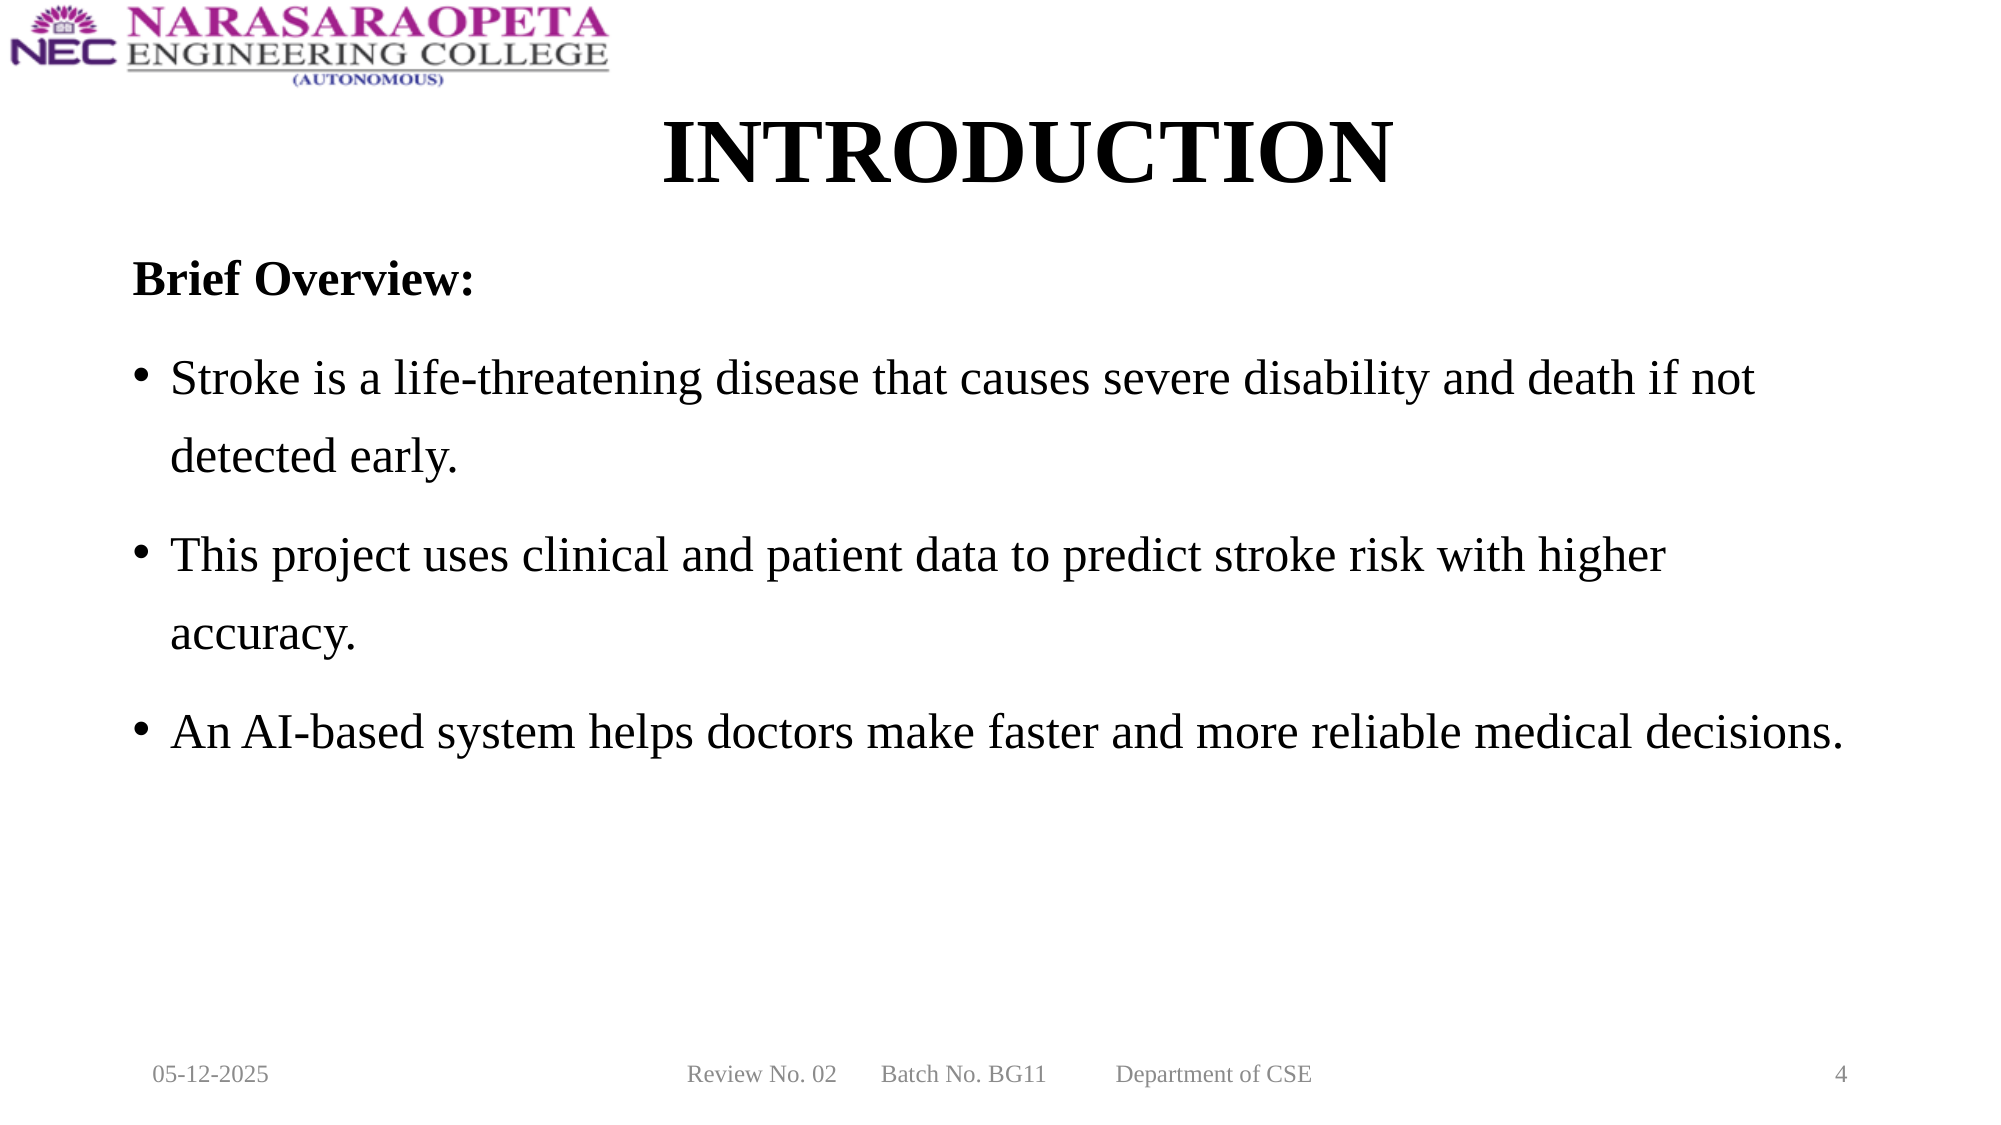

# INTRODUCTION
Brief Overview:
Stroke is a life-threatening disease that causes severe disability and death if not detected early.
This project uses clinical and patient data to predict stroke risk with higher accuracy.
An AI-based system helps doctors make faster and more reliable medical decisions.

05-12-2025
Review No. 02       Batch No. BG11           Department of CSE
4